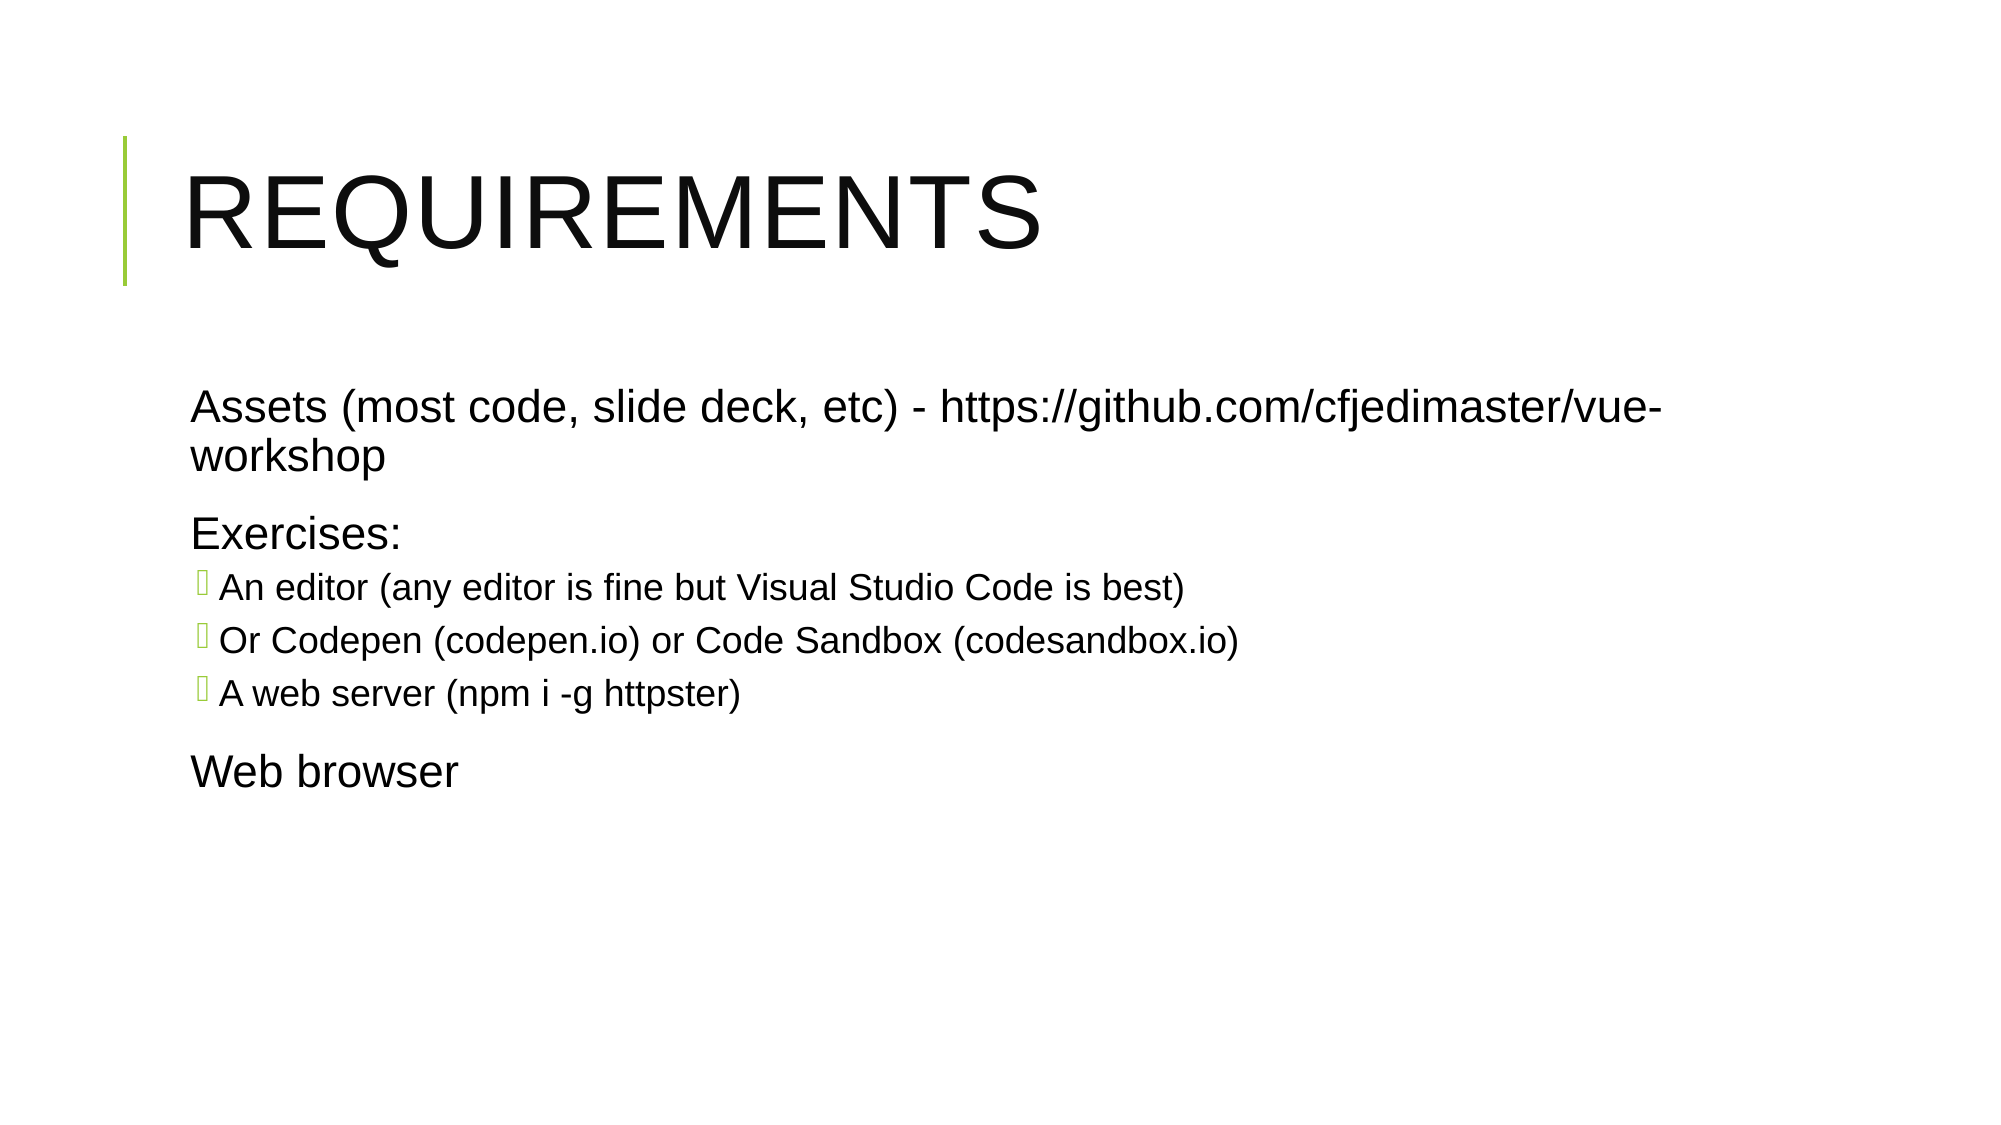

# Requirements
Assets (most code, slide deck, etc) - https://github.com/cfjedimaster/vue-workshop
Exercises:
An editor (any editor is fine but Visual Studio Code is best)
Or Codepen (codepen.io) or Code Sandbox (codesandbox.io)
A web server (npm i -g httpster)
Web browser